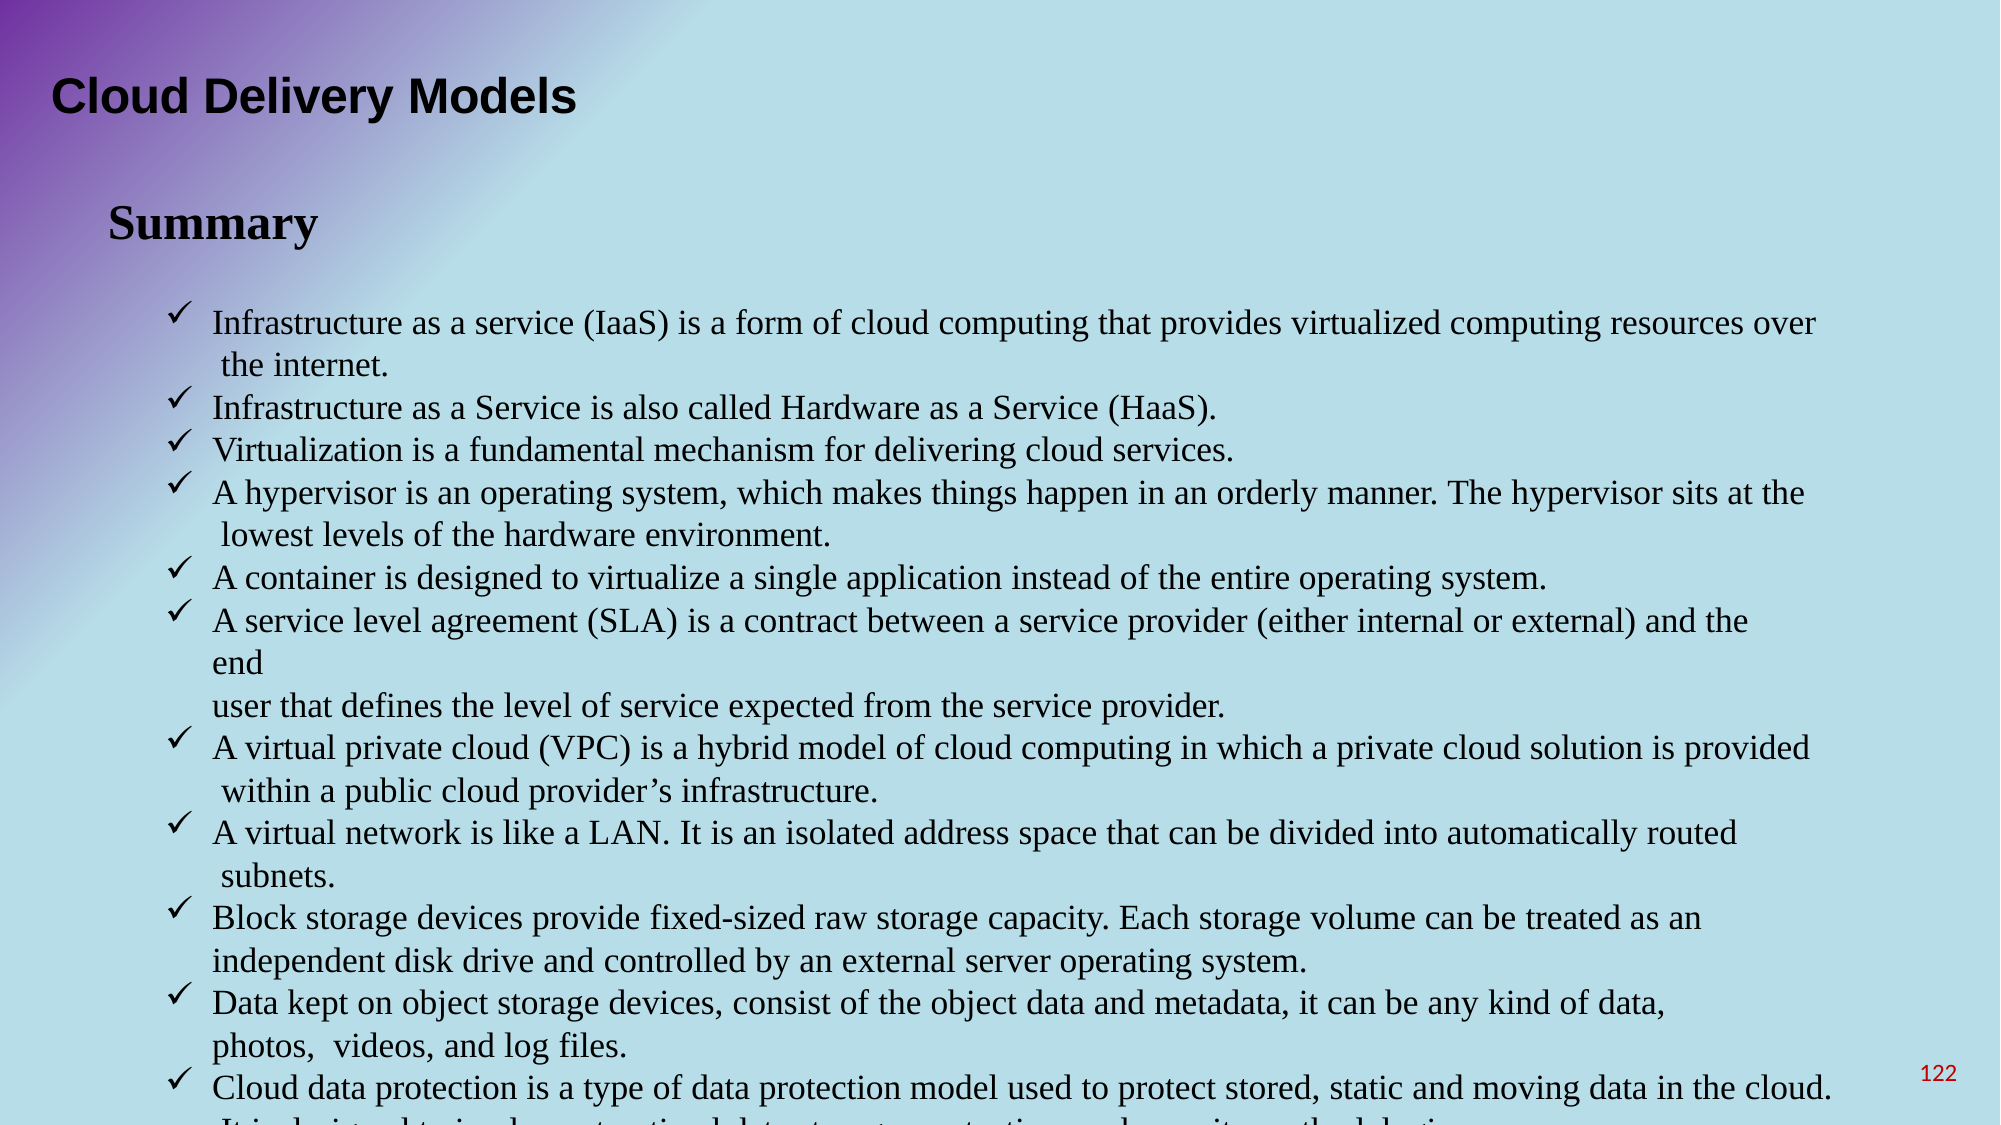

# Cloud Delivery Models
Summary
Infrastructure as a service (IaaS) is a form of cloud computing that provides virtualized computing resources over  the internet.
Infrastructure as a Service is also called Hardware as a Service (HaaS).
Virtualization is a fundamental mechanism for delivering cloud services.
A hypervisor is an operating system, which makes things happen in an orderly manner. The hypervisor sits at the  lowest levels of the hardware environment.
A container is designed to virtualize a single application instead of the entire operating system.
A service level agreement (SLA) is a contract between a service provider (either internal or external) and the end
user that defines the level of service expected from the service provider.
A virtual private cloud (VPC) is a hybrid model of cloud computing in which a private cloud solution is provided  within a public cloud provider’s infrastructure.
A virtual network is like a LAN. It is an isolated address space that can be divided into automatically routed  subnets.
Block storage devices provide fixed-sized raw storage capacity. Each storage volume can be treated as an
independent disk drive and controlled by an external server operating system.
Data kept on object storage devices, consist of the object data and metadata, it can be any kind of data, photos,  videos, and log files.
Cloud data protection is a type of data protection model used to protect stored, static and moving data in the cloud.  It is designed to implement optimal data storage, protection, and security methodologies.
122